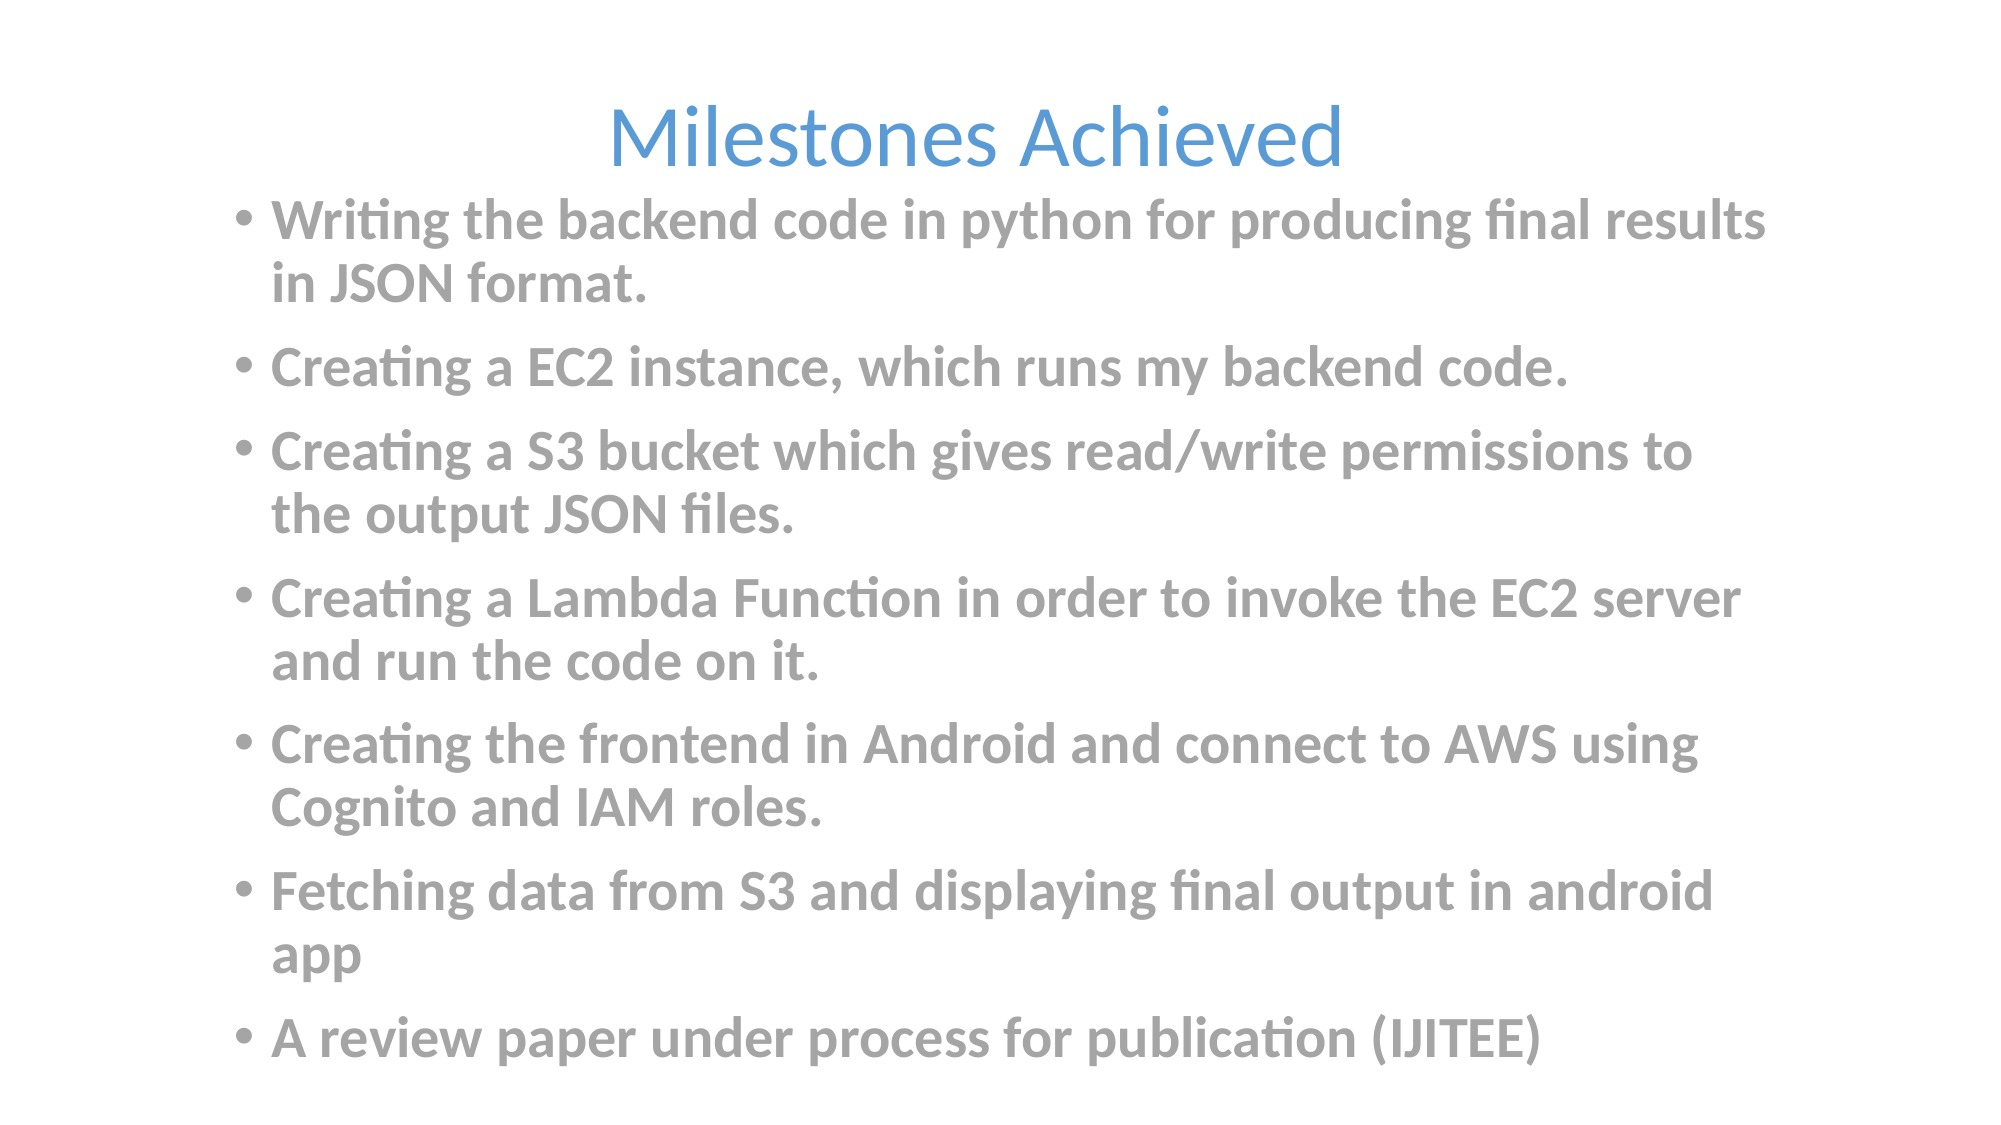

Milestones Achieved
Writing the backend code in python for producing final results in JSON format.
Creating a EC2 instance, which runs my backend code.
Creating a S3 bucket which gives read/write permissions to the output JSON files.
Creating a Lambda Function in order to invoke the EC2 server and run the code on it.
Creating the frontend in Android and connect to AWS using Cognito and IAM roles.
Fetching data from S3 and displaying final output in android app
A review paper under process for publication (IJITEE)